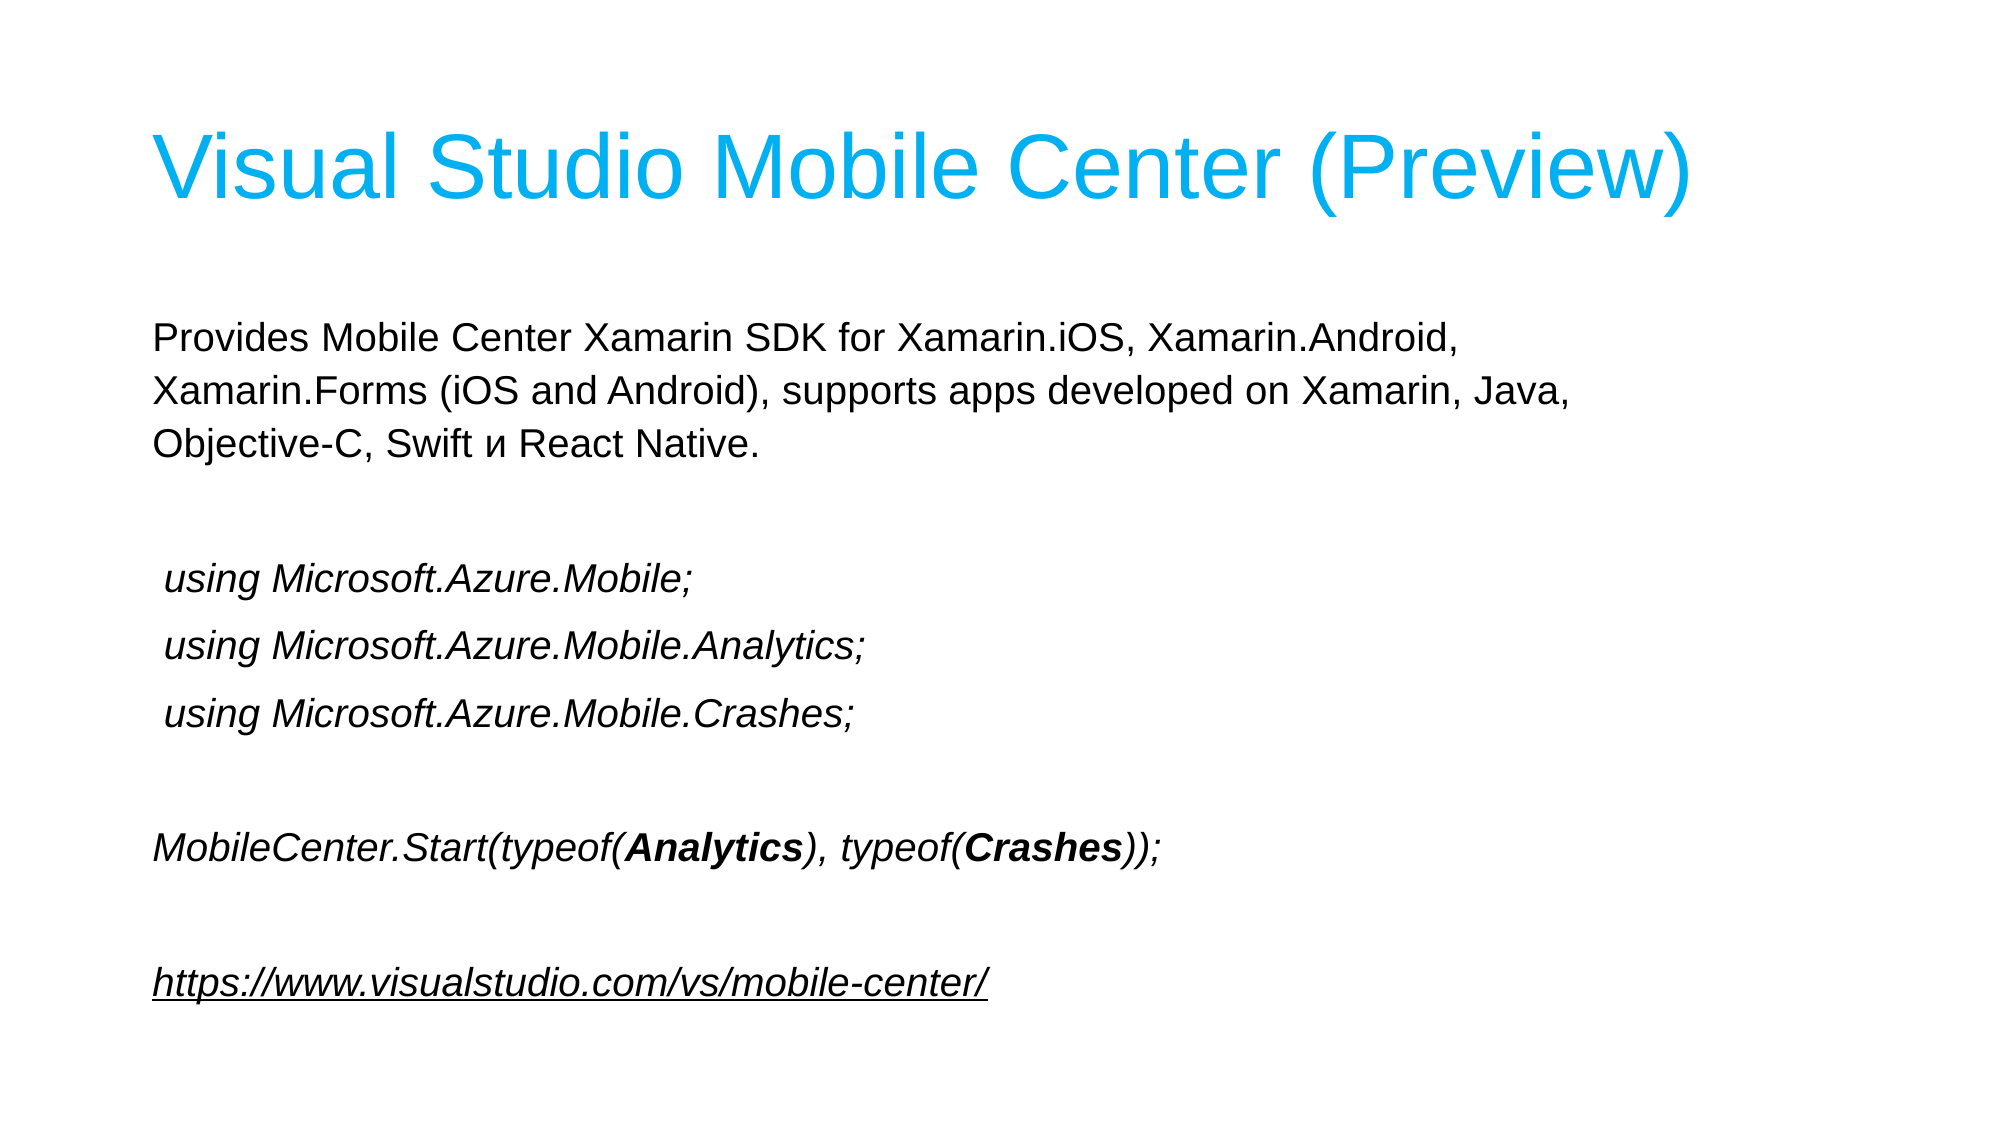

# Visual Studio Mobile Center (Preview)
Provides Mobile Center Xamarin SDK for Xamarin.iOS, Xamarin.Android, Xamarin.Forms (iOS and Android), supports apps developed on Xamarin, Java, Objective-C, Swift и React Native.

 using Microsoft.Azure.Mobile;
 using Microsoft.Azure.Mobile.Analytics;
 using Microsoft.Azure.Mobile.Crashes;

MobileCenter.Start(typeof(Analytics), typeof(Crashes));

https://www.visualstudio.com/vs/mobile-center/